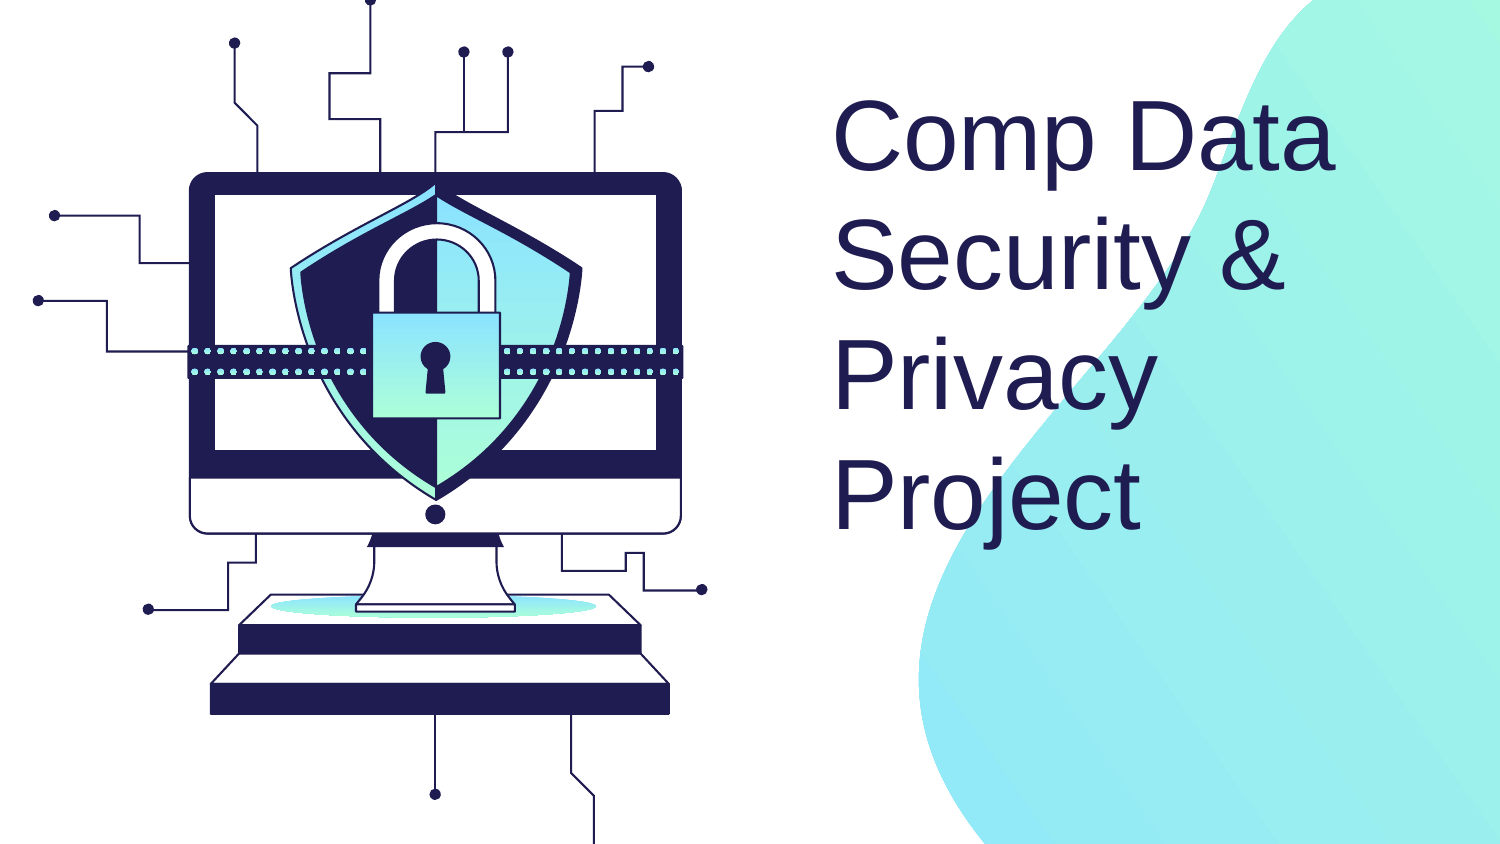

# Comp Data Security & Privacy Project